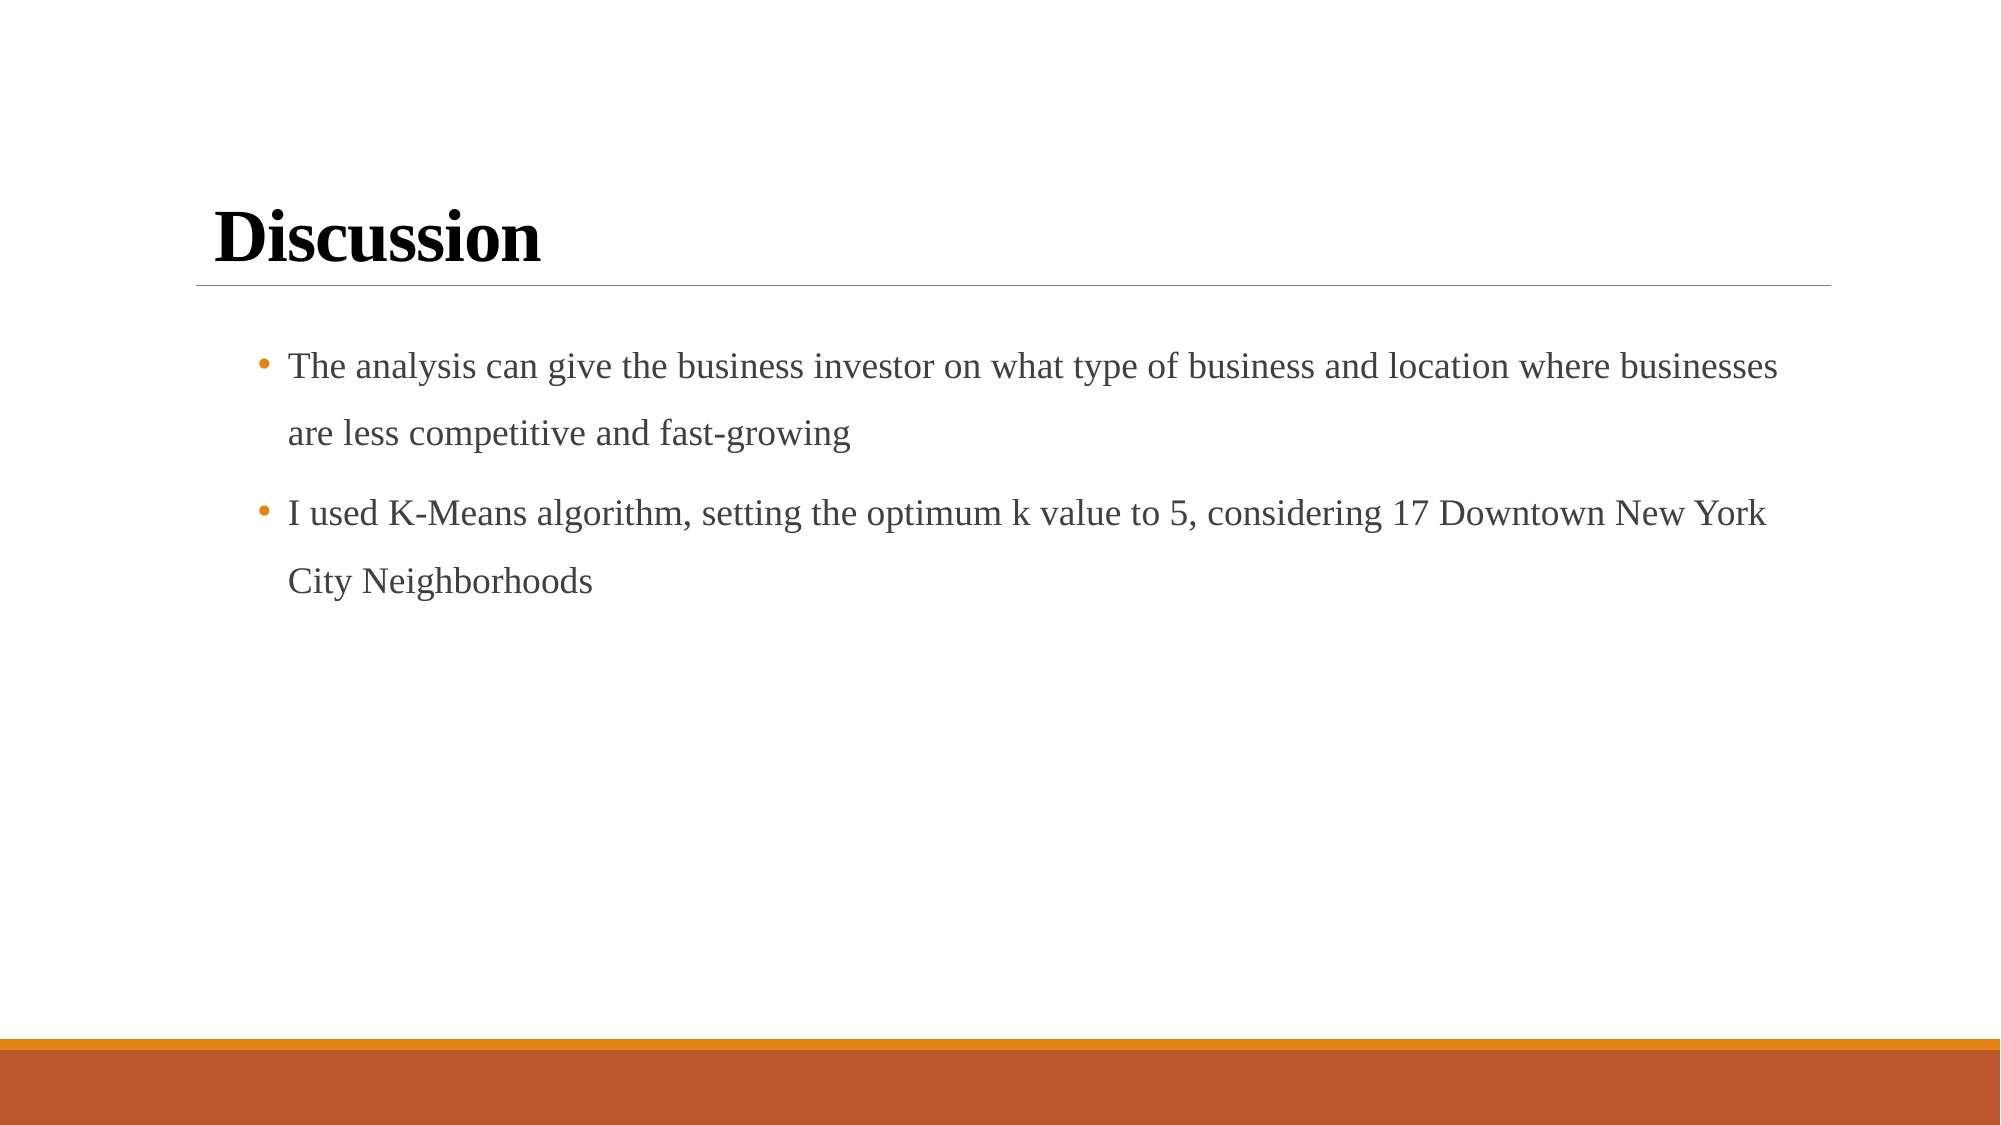

# Discussion
The analysis can give the business investor on what type of business and location where businesses are less competitive and fast-growing
I used K-Means algorithm, setting the optimum k value to 5, considering 17 Downtown New York City Neighborhoods